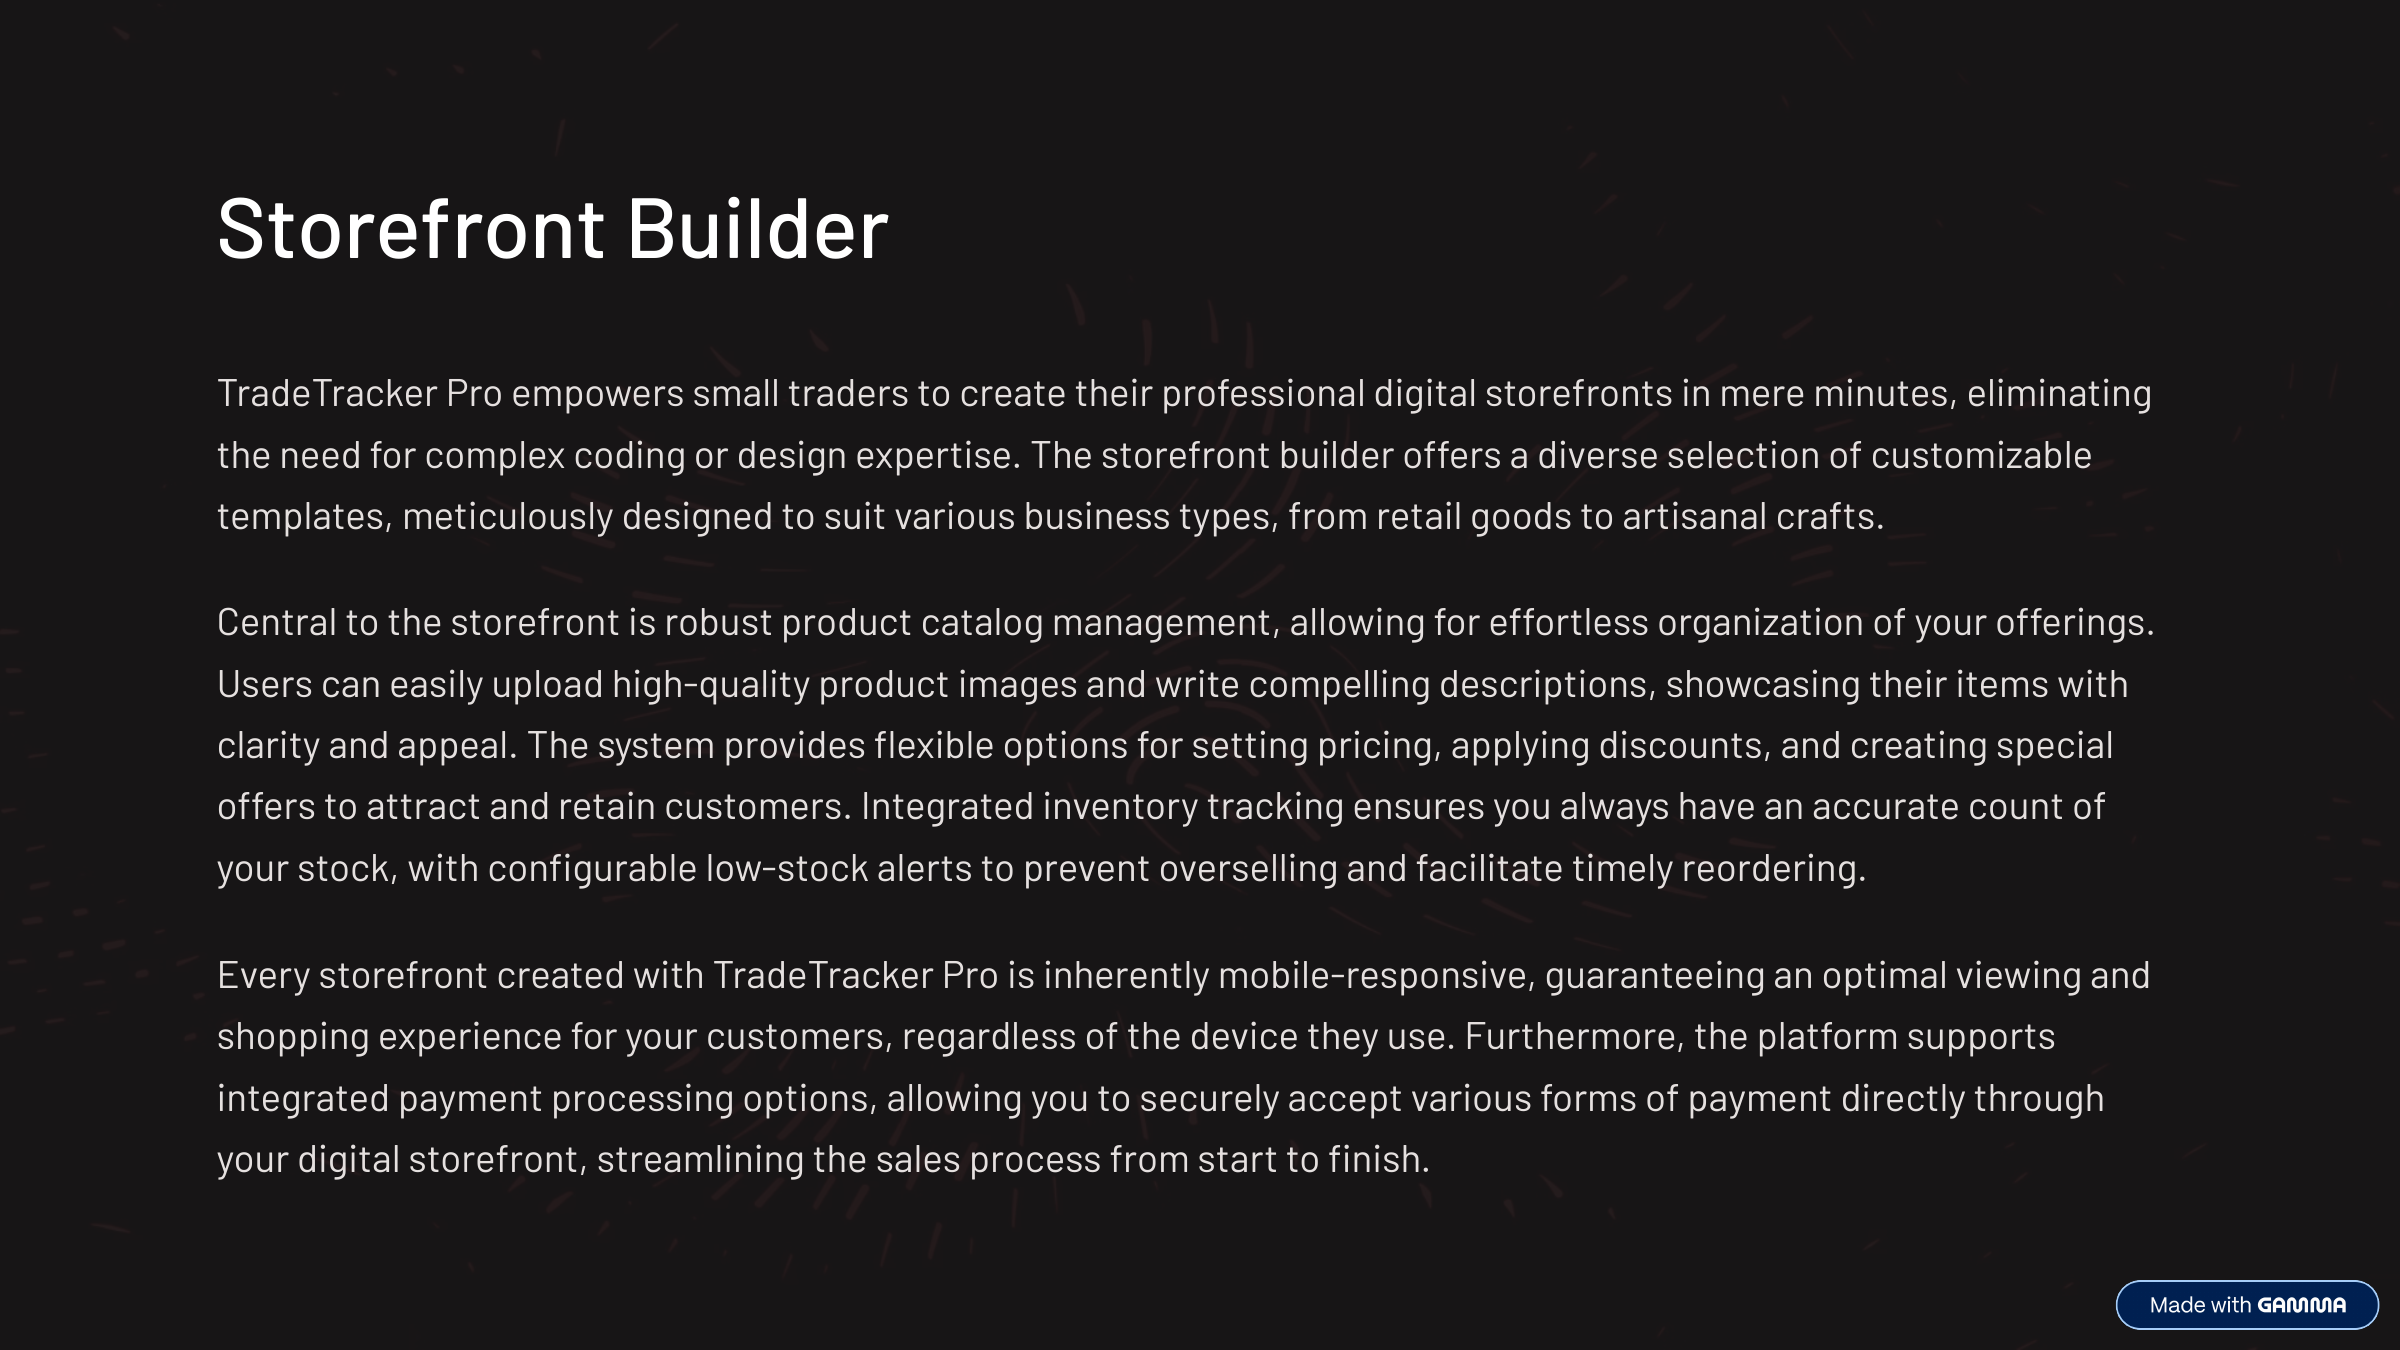

Storefront Builder
TradeTracker Pro empowers small traders to create their professional digital storefronts in mere minutes, eliminating the need for complex coding or design expertise. The storefront builder offers a diverse selection of customizable templates, meticulously designed to suit various business types, from retail goods to artisanal crafts.
Central to the storefront is robust product catalog management, allowing for effortless organization of your offerings. Users can easily upload high-quality product images and write compelling descriptions, showcasing their items with clarity and appeal. The system provides flexible options for setting pricing, applying discounts, and creating special offers to attract and retain customers. Integrated inventory tracking ensures you always have an accurate count of your stock, with configurable low-stock alerts to prevent overselling and facilitate timely reordering.
Every storefront created with TradeTracker Pro is inherently mobile-responsive, guaranteeing an optimal viewing and shopping experience for your customers, regardless of the device they use. Furthermore, the platform supports integrated payment processing options, allowing you to securely accept various forms of payment directly through your digital storefront, streamlining the sales process from start to finish.